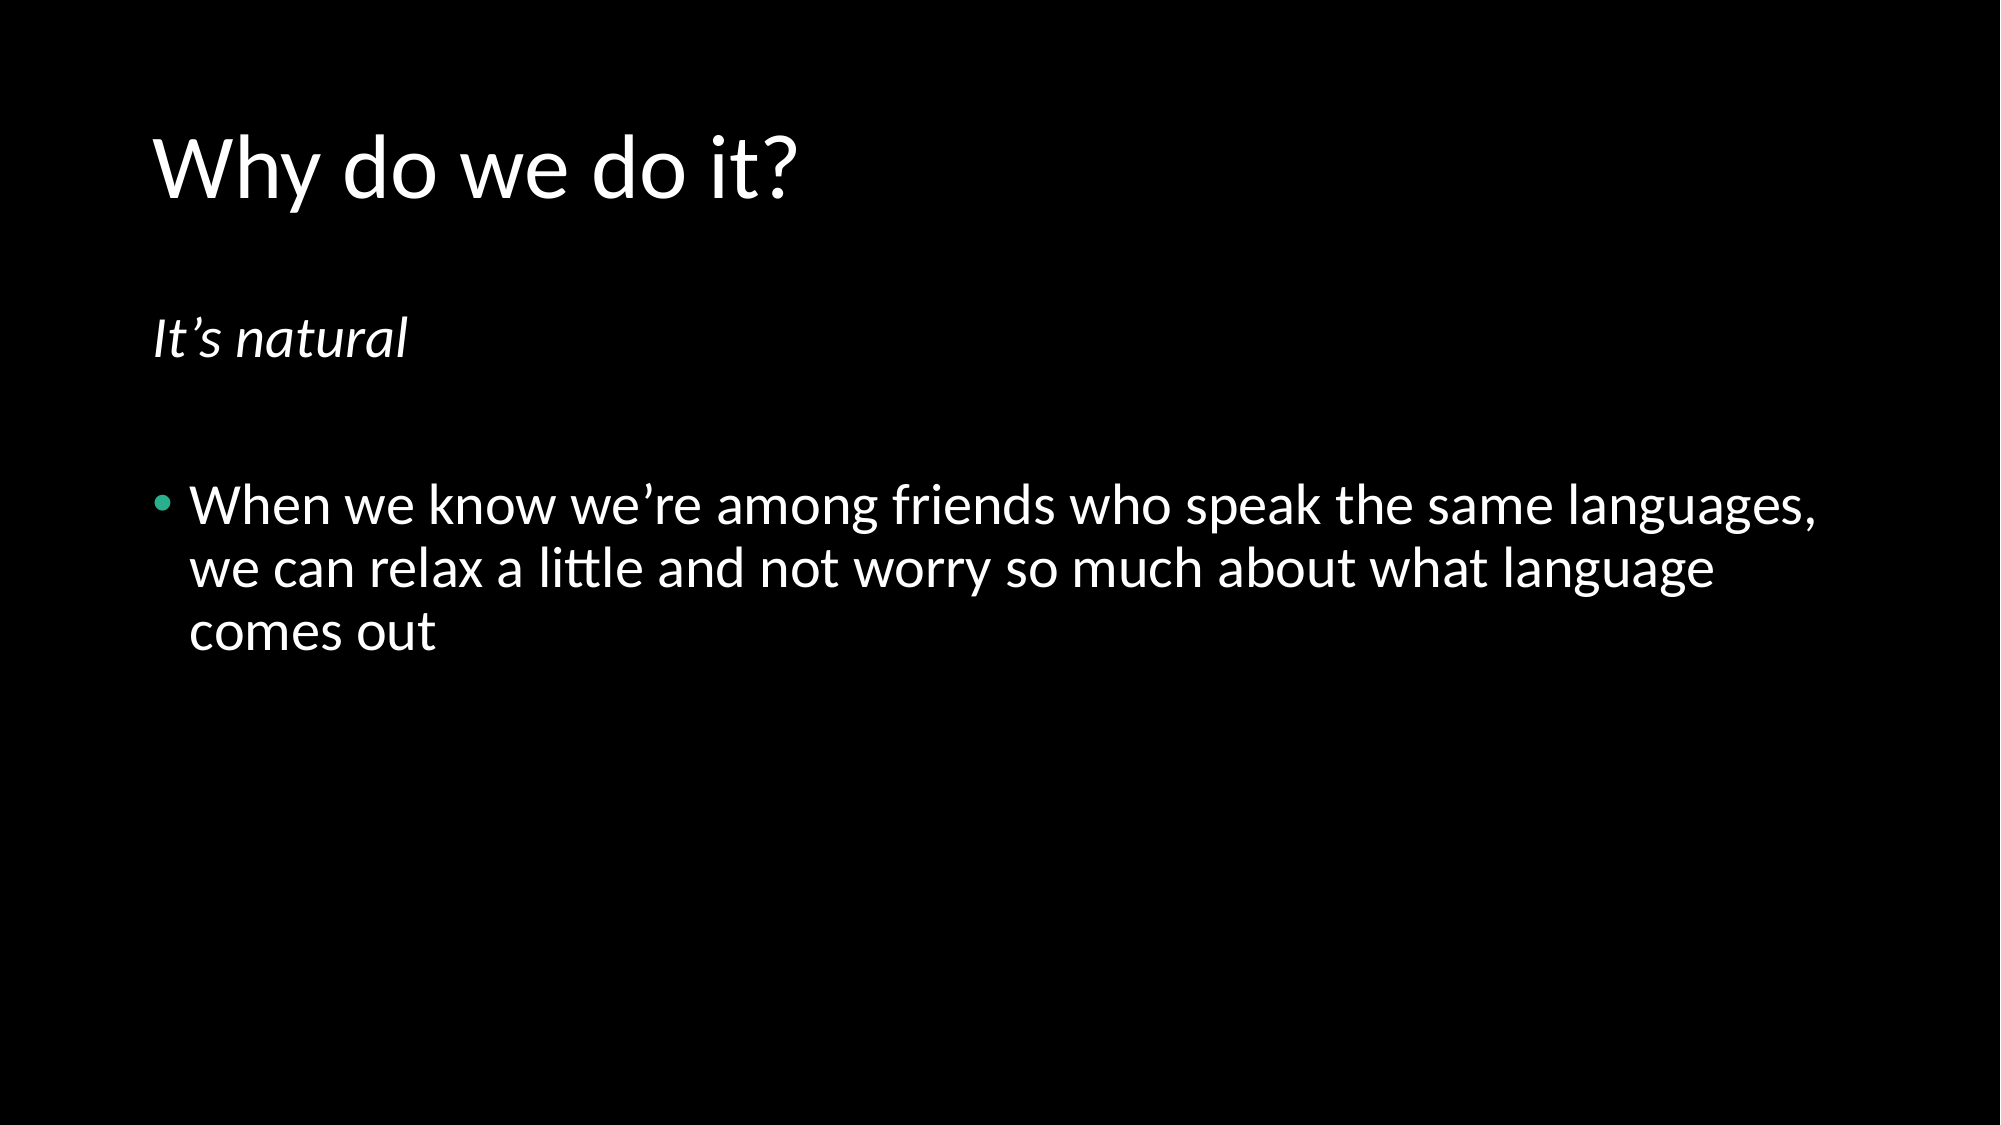

# Why do we do it?
It’s natural

When we know we’re among friends who speak the same languages, we can relax a little and not worry so much about what language comes out